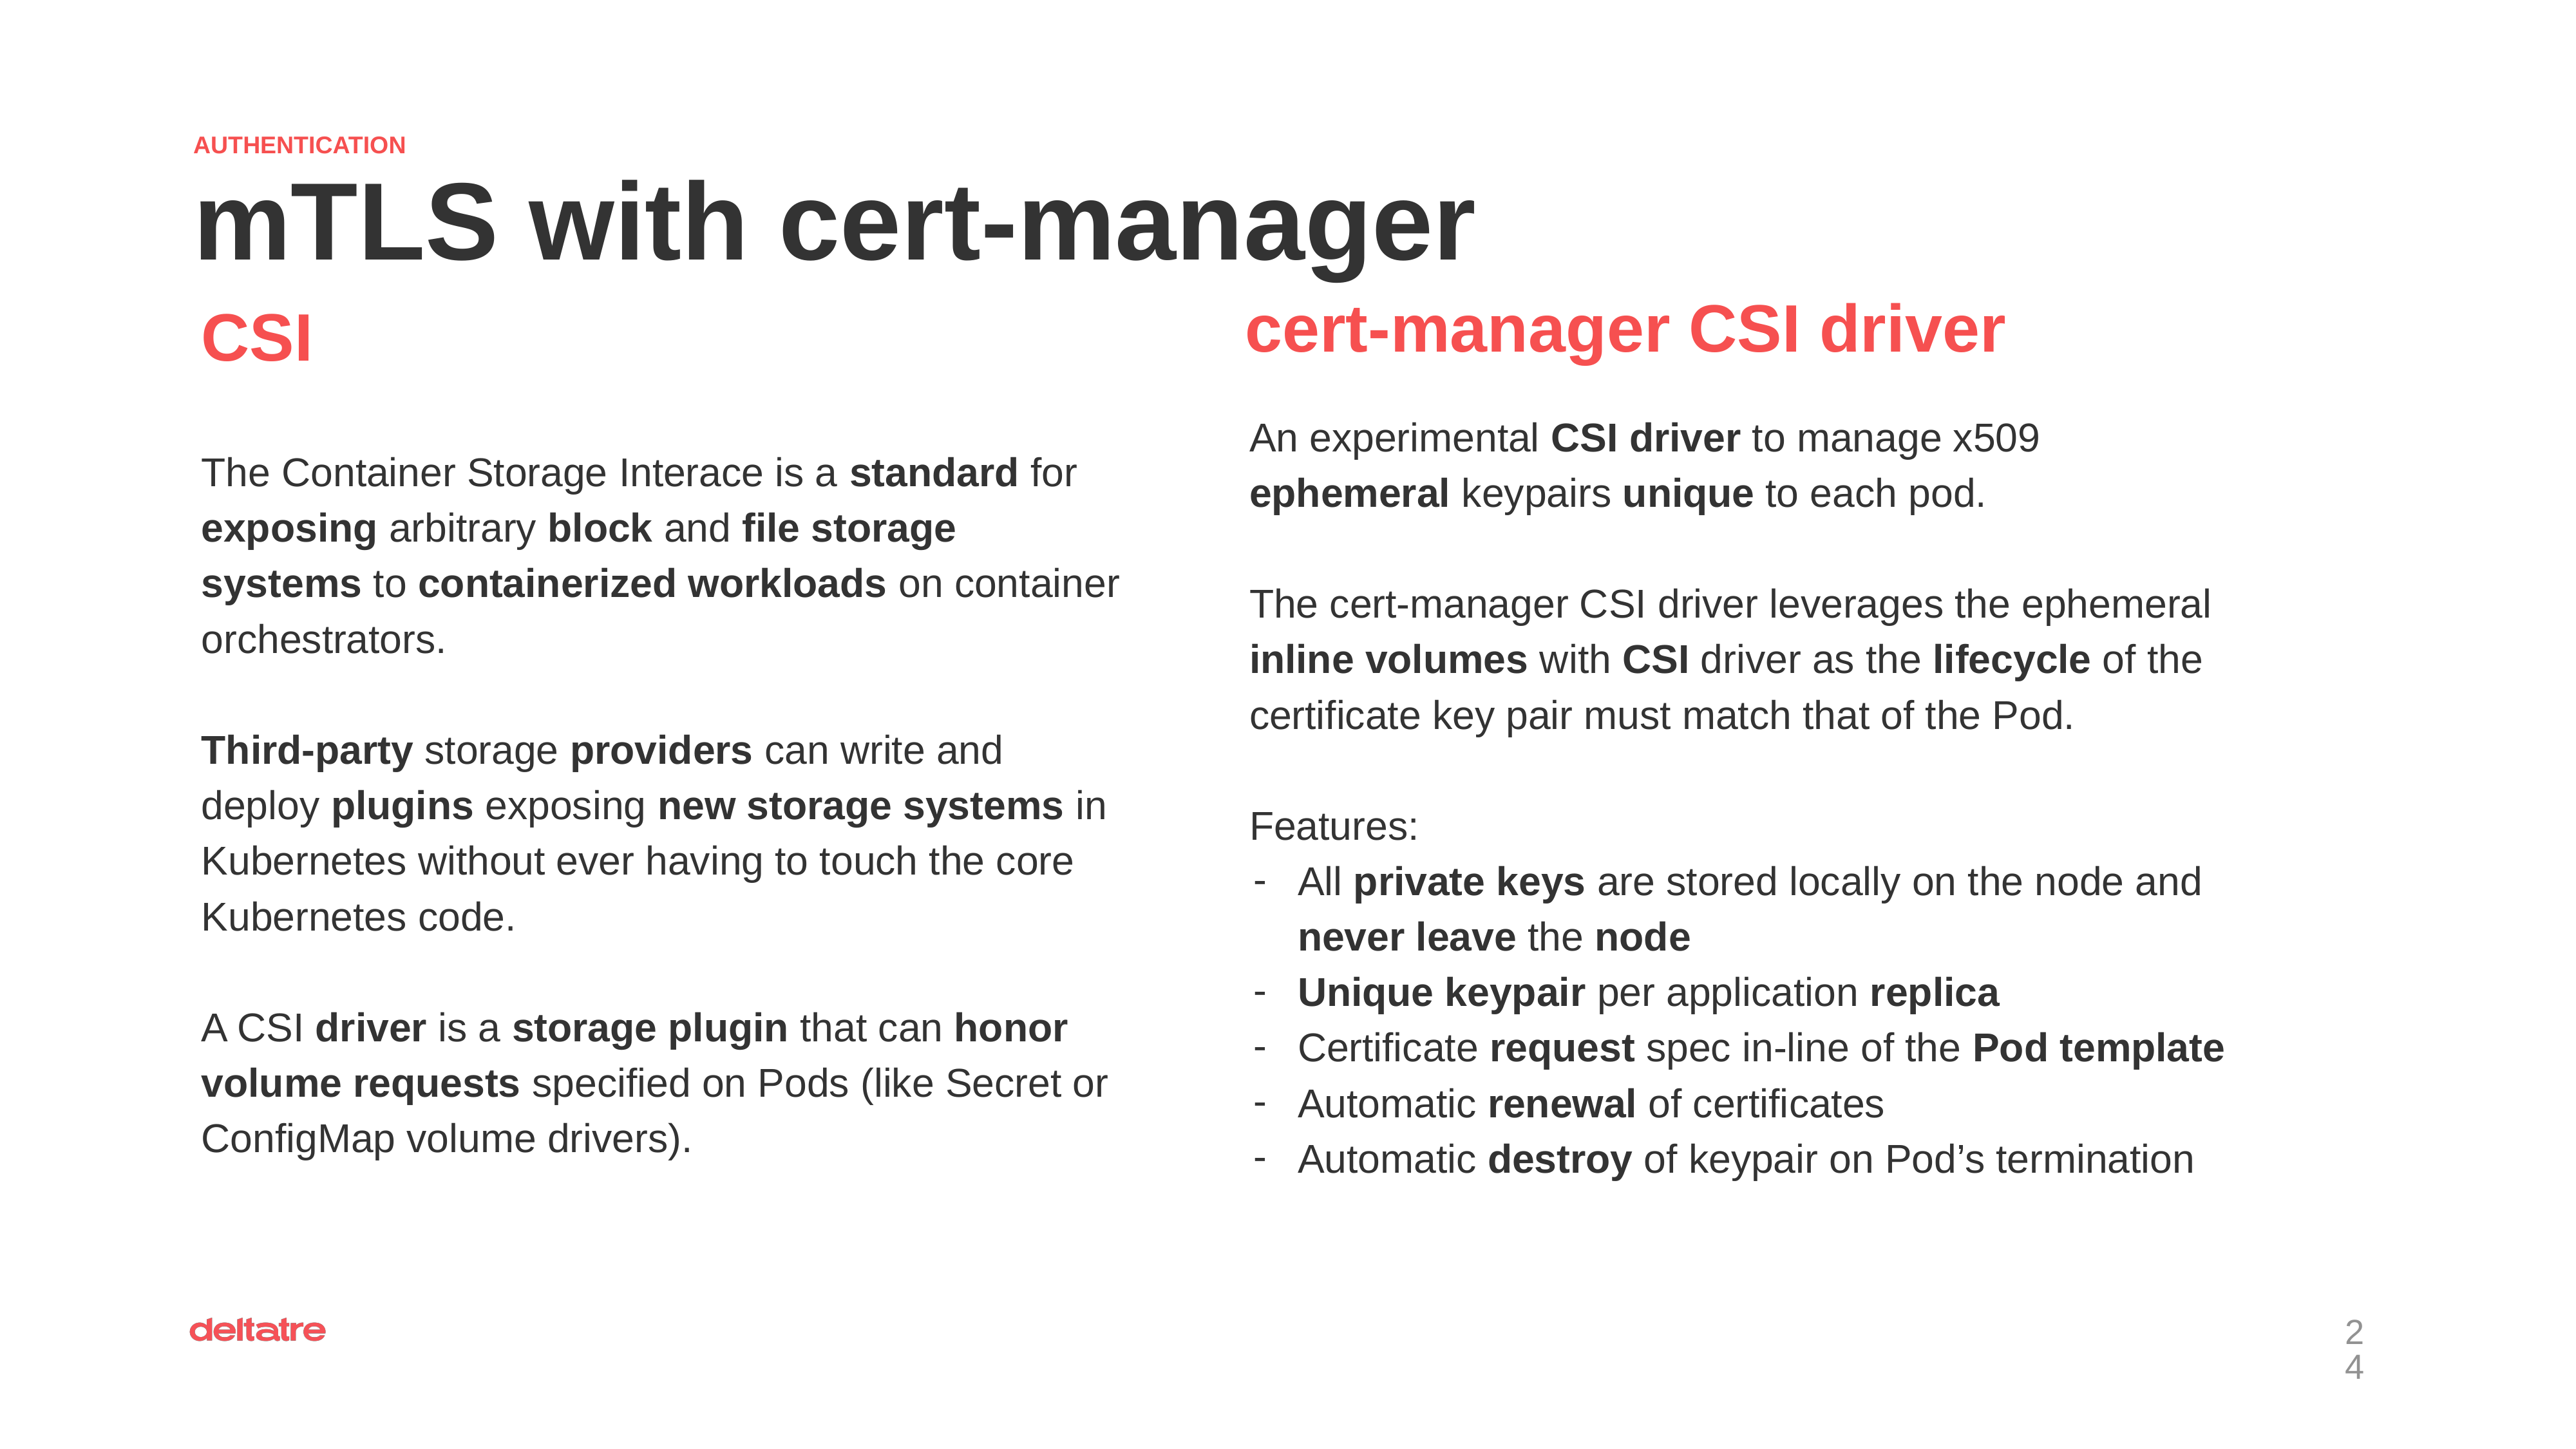

AUTHENTICATION
mTLS with cert-manager
cert-manager CSI driver
CSI

The Container Storage Interace is a standard for exposing arbitrary block and file storage systems to containerized workloads on container orchestrators.

Third-party storage providers can write and deploy plugins exposing new storage systems in Kubernetes without ever having to touch the core Kubernetes code.

A CSI driver is a storage plugin that can honor volume requests specified on Pods (like Secret or ConfigMap volume drivers).
An experimental CSI driver to manage x509 ephemeral keypairs unique to each pod.

The cert-manager CSI driver leverages the ephemeral inline volumes with CSI driver as the lifecycle of the certificate key pair must match that of the Pod.

Features:
All private keys are stored locally on the node and never leave the node
Unique keypair per application replica
Certificate request spec in-line of the Pod template
Automatic renewal of certificates
Automatic destroy of keypair on Pod’s termination

24